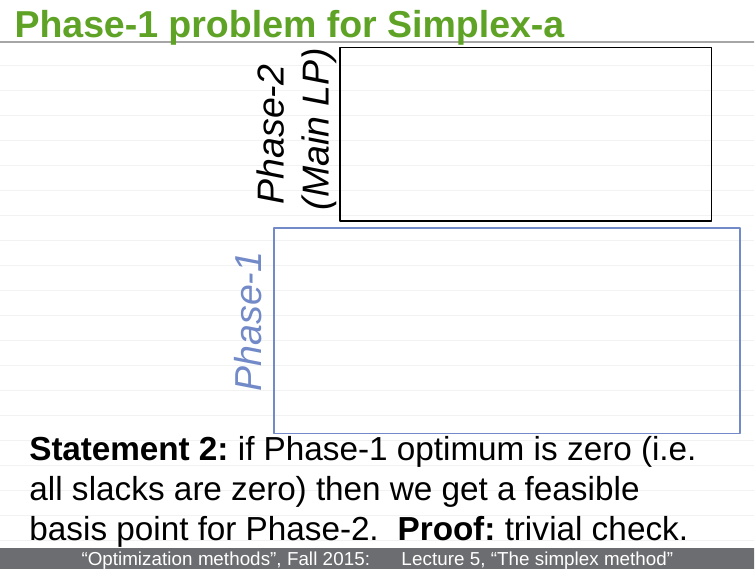

# Phase-1 problem for Simplex-a

Phase-2
 (Main LP)

Phase-1
Statement 2: if Phase-1 optimum is zero (i.e. all slacks are zero) then we get a feasible basis point for Phase-2.  Proof: trivial check.